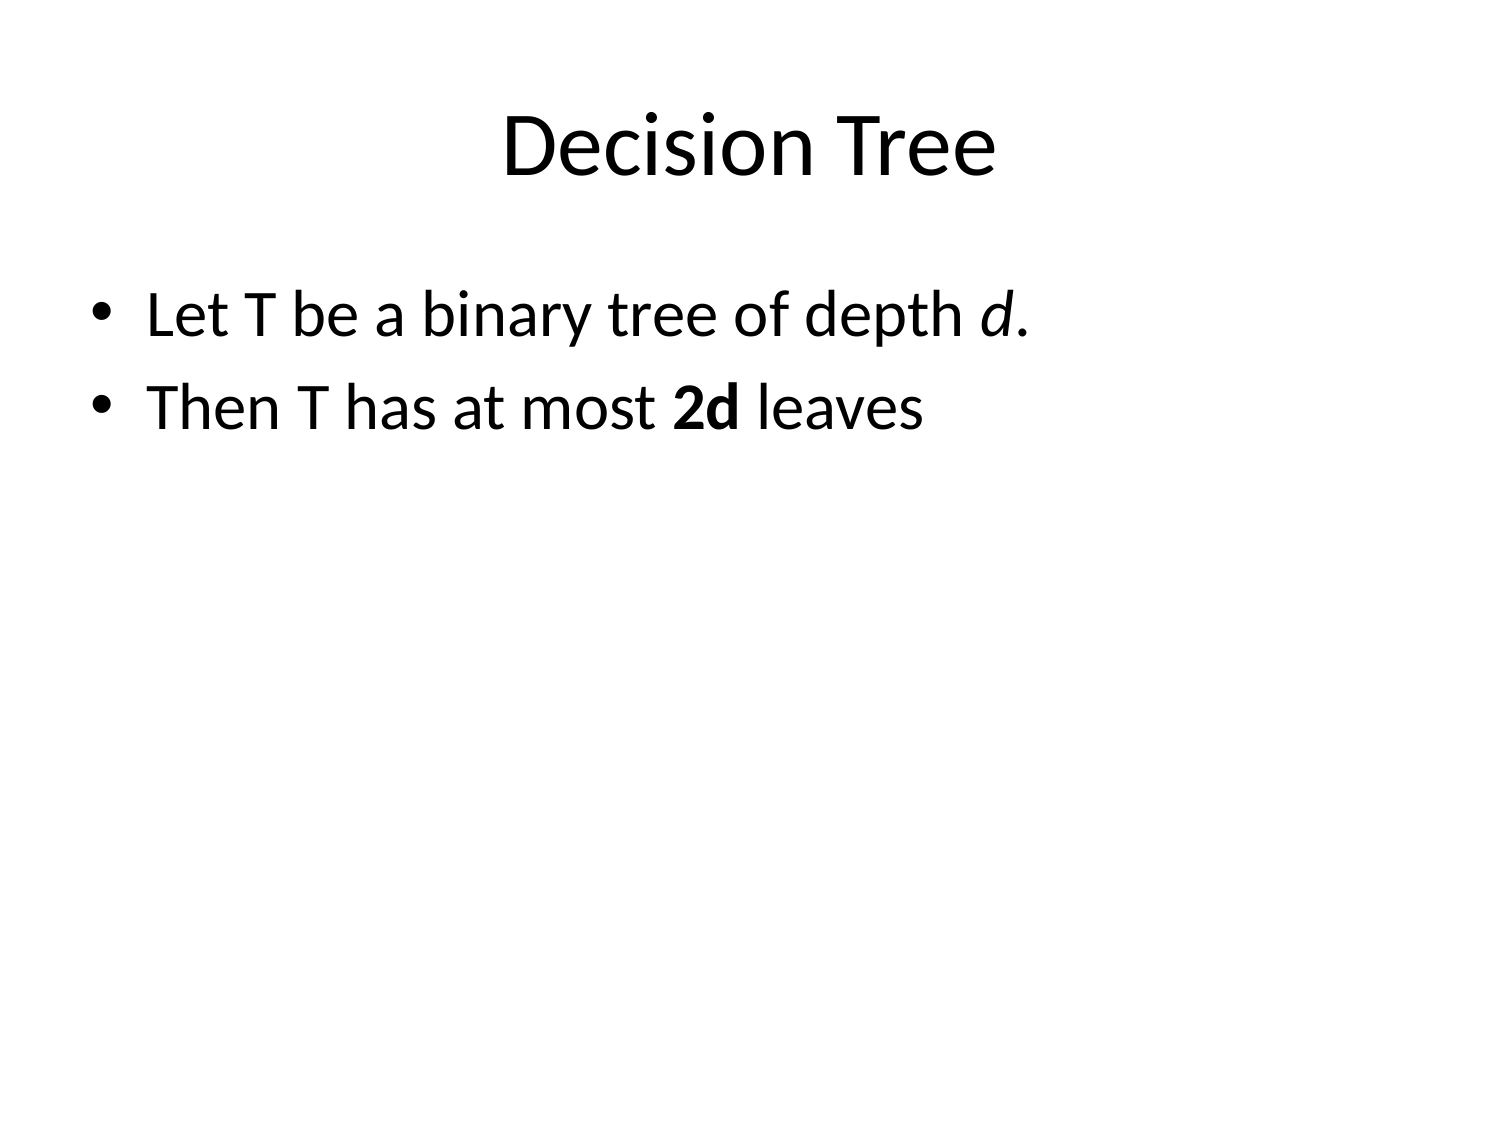

# Decision Tree
Let T be a binary tree of depth d.
Then T has at most 2d leaves